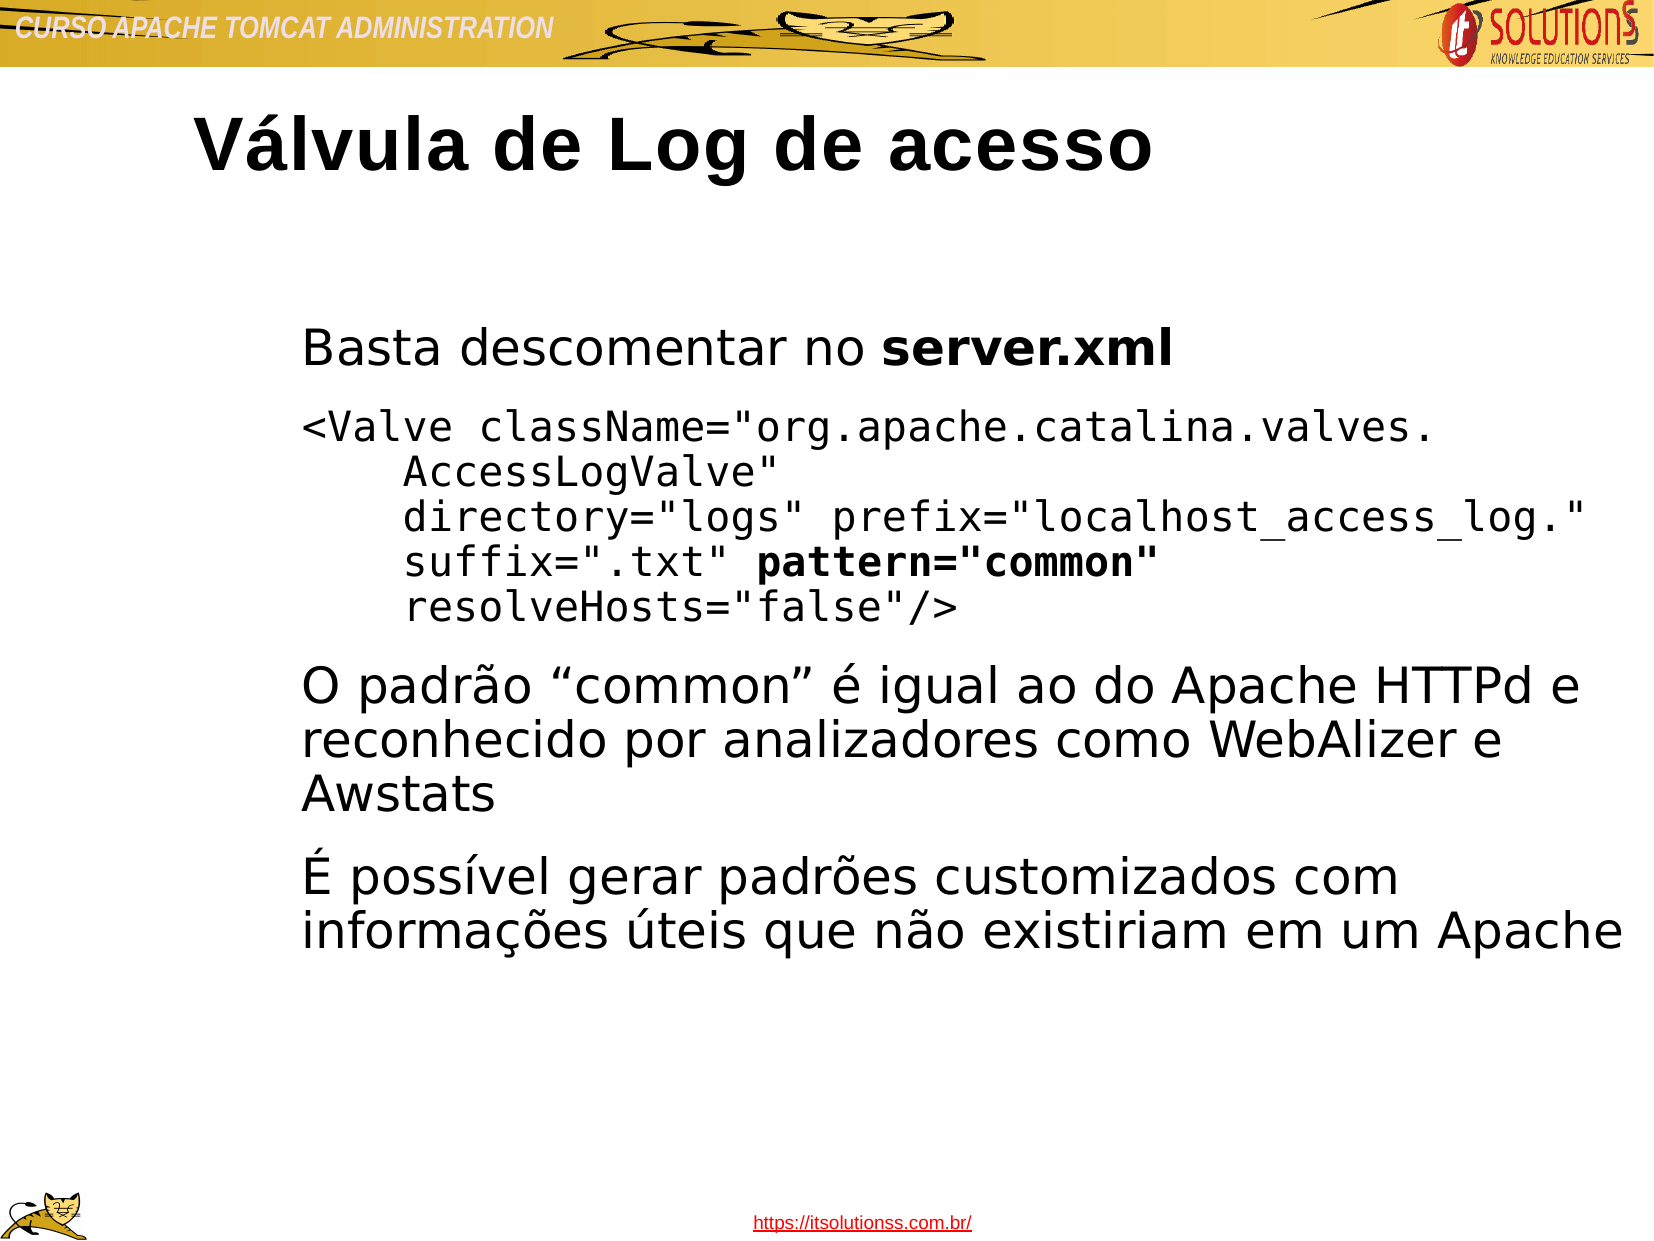

Válvula de Log de acesso
Basta descomentar no server.xml
<Valve className="org.apache.catalina.valves.
    AccessLogValve"
    directory="logs" prefix="localhost_access_log."
    suffix=".txt" pattern="common"
    resolveHosts="false"/>
O padrão “common” é igual ao do Apache HTTPd e reconhecido por analizadores como WebAlizer e Awstats
É possível gerar padrões customizados com informações úteis que não existiriam em um Apache